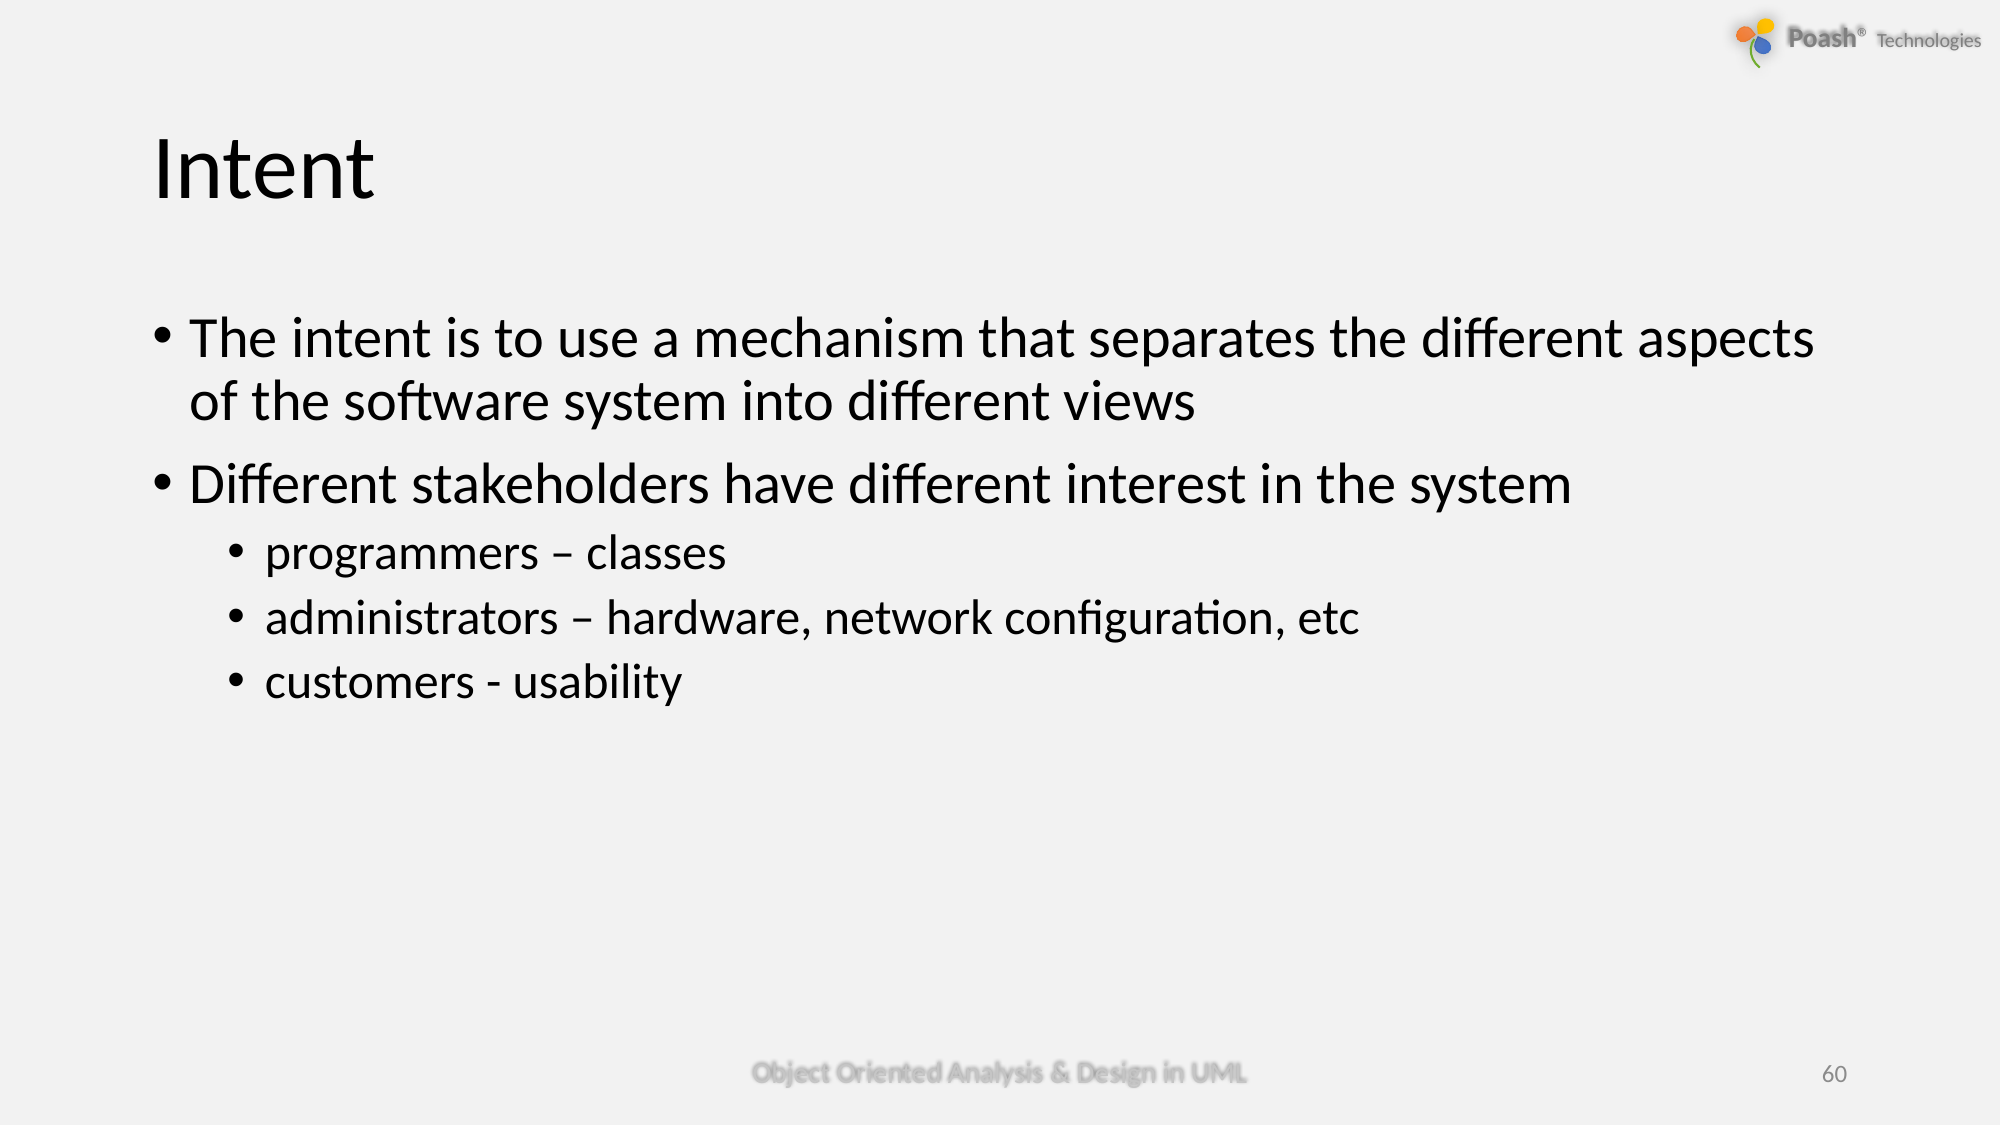

# Intent
The intent is to use a mechanism that separates the different aspects of the software system into different views
Different stakeholders have different interest in the system
programmers – classes
administrators – hardware, network configuration, etc
customers - usability
Object Oriented Analysis & Design in UML
60